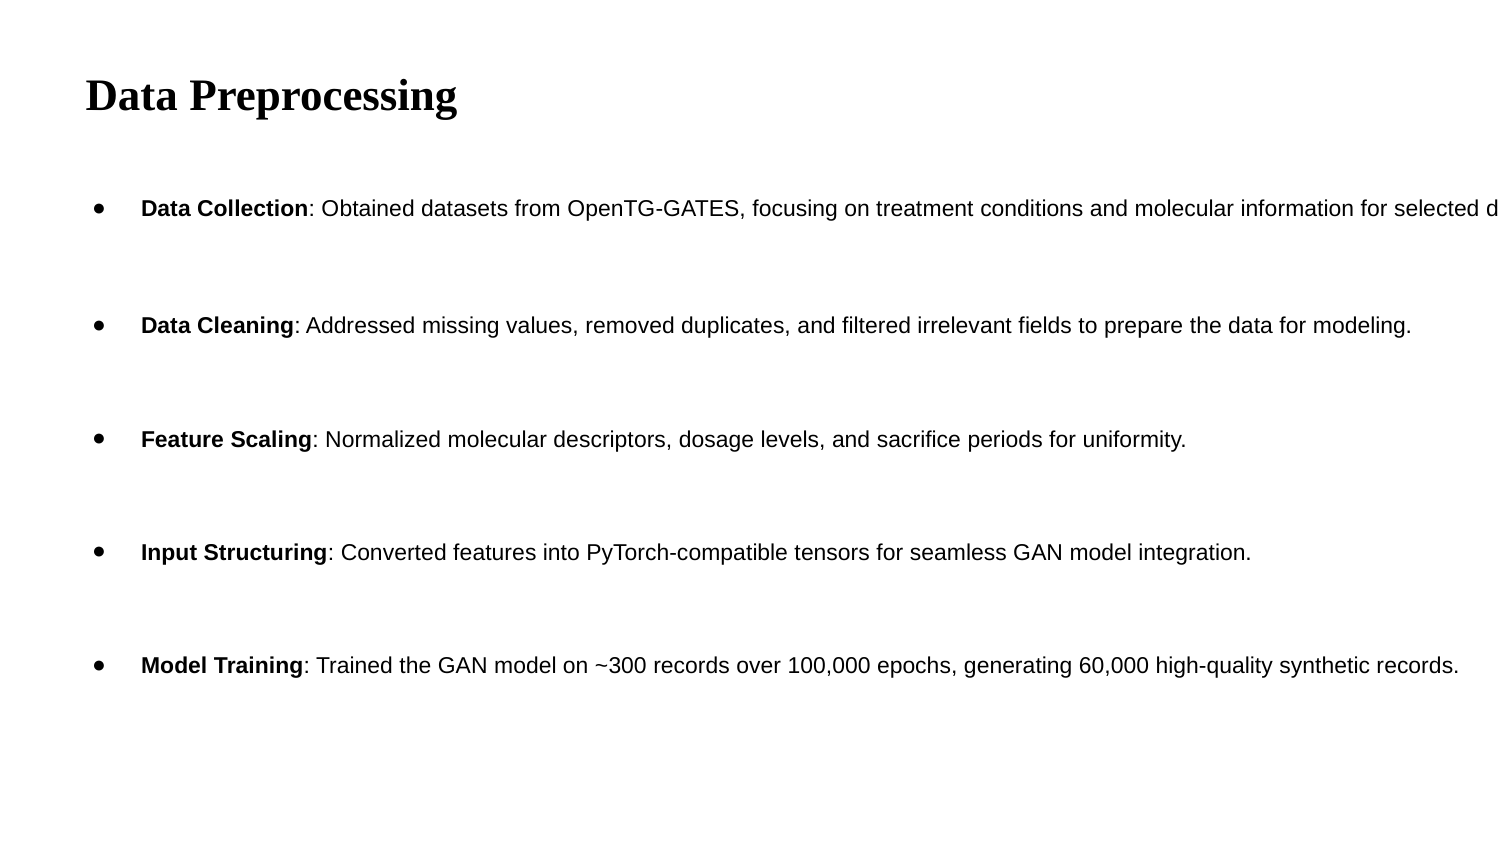

# Data Preprocessing
Data Collection: Obtained datasets from OpenTG-GATES, focusing on treatment conditions and molecular information for selected drugs.

Data Cleaning: Addressed missing values, removed duplicates, and filtered irrelevant fields to prepare the data for modeling.

Feature Scaling: Normalized molecular descriptors, dosage levels, and sacrifice periods for uniformity.

Input Structuring: Converted features into PyTorch-compatible tensors for seamless GAN model integration.

Model Training: Trained the GAN model on ~300 records over 100,000 epochs, generating 60,000 high-quality synthetic records.